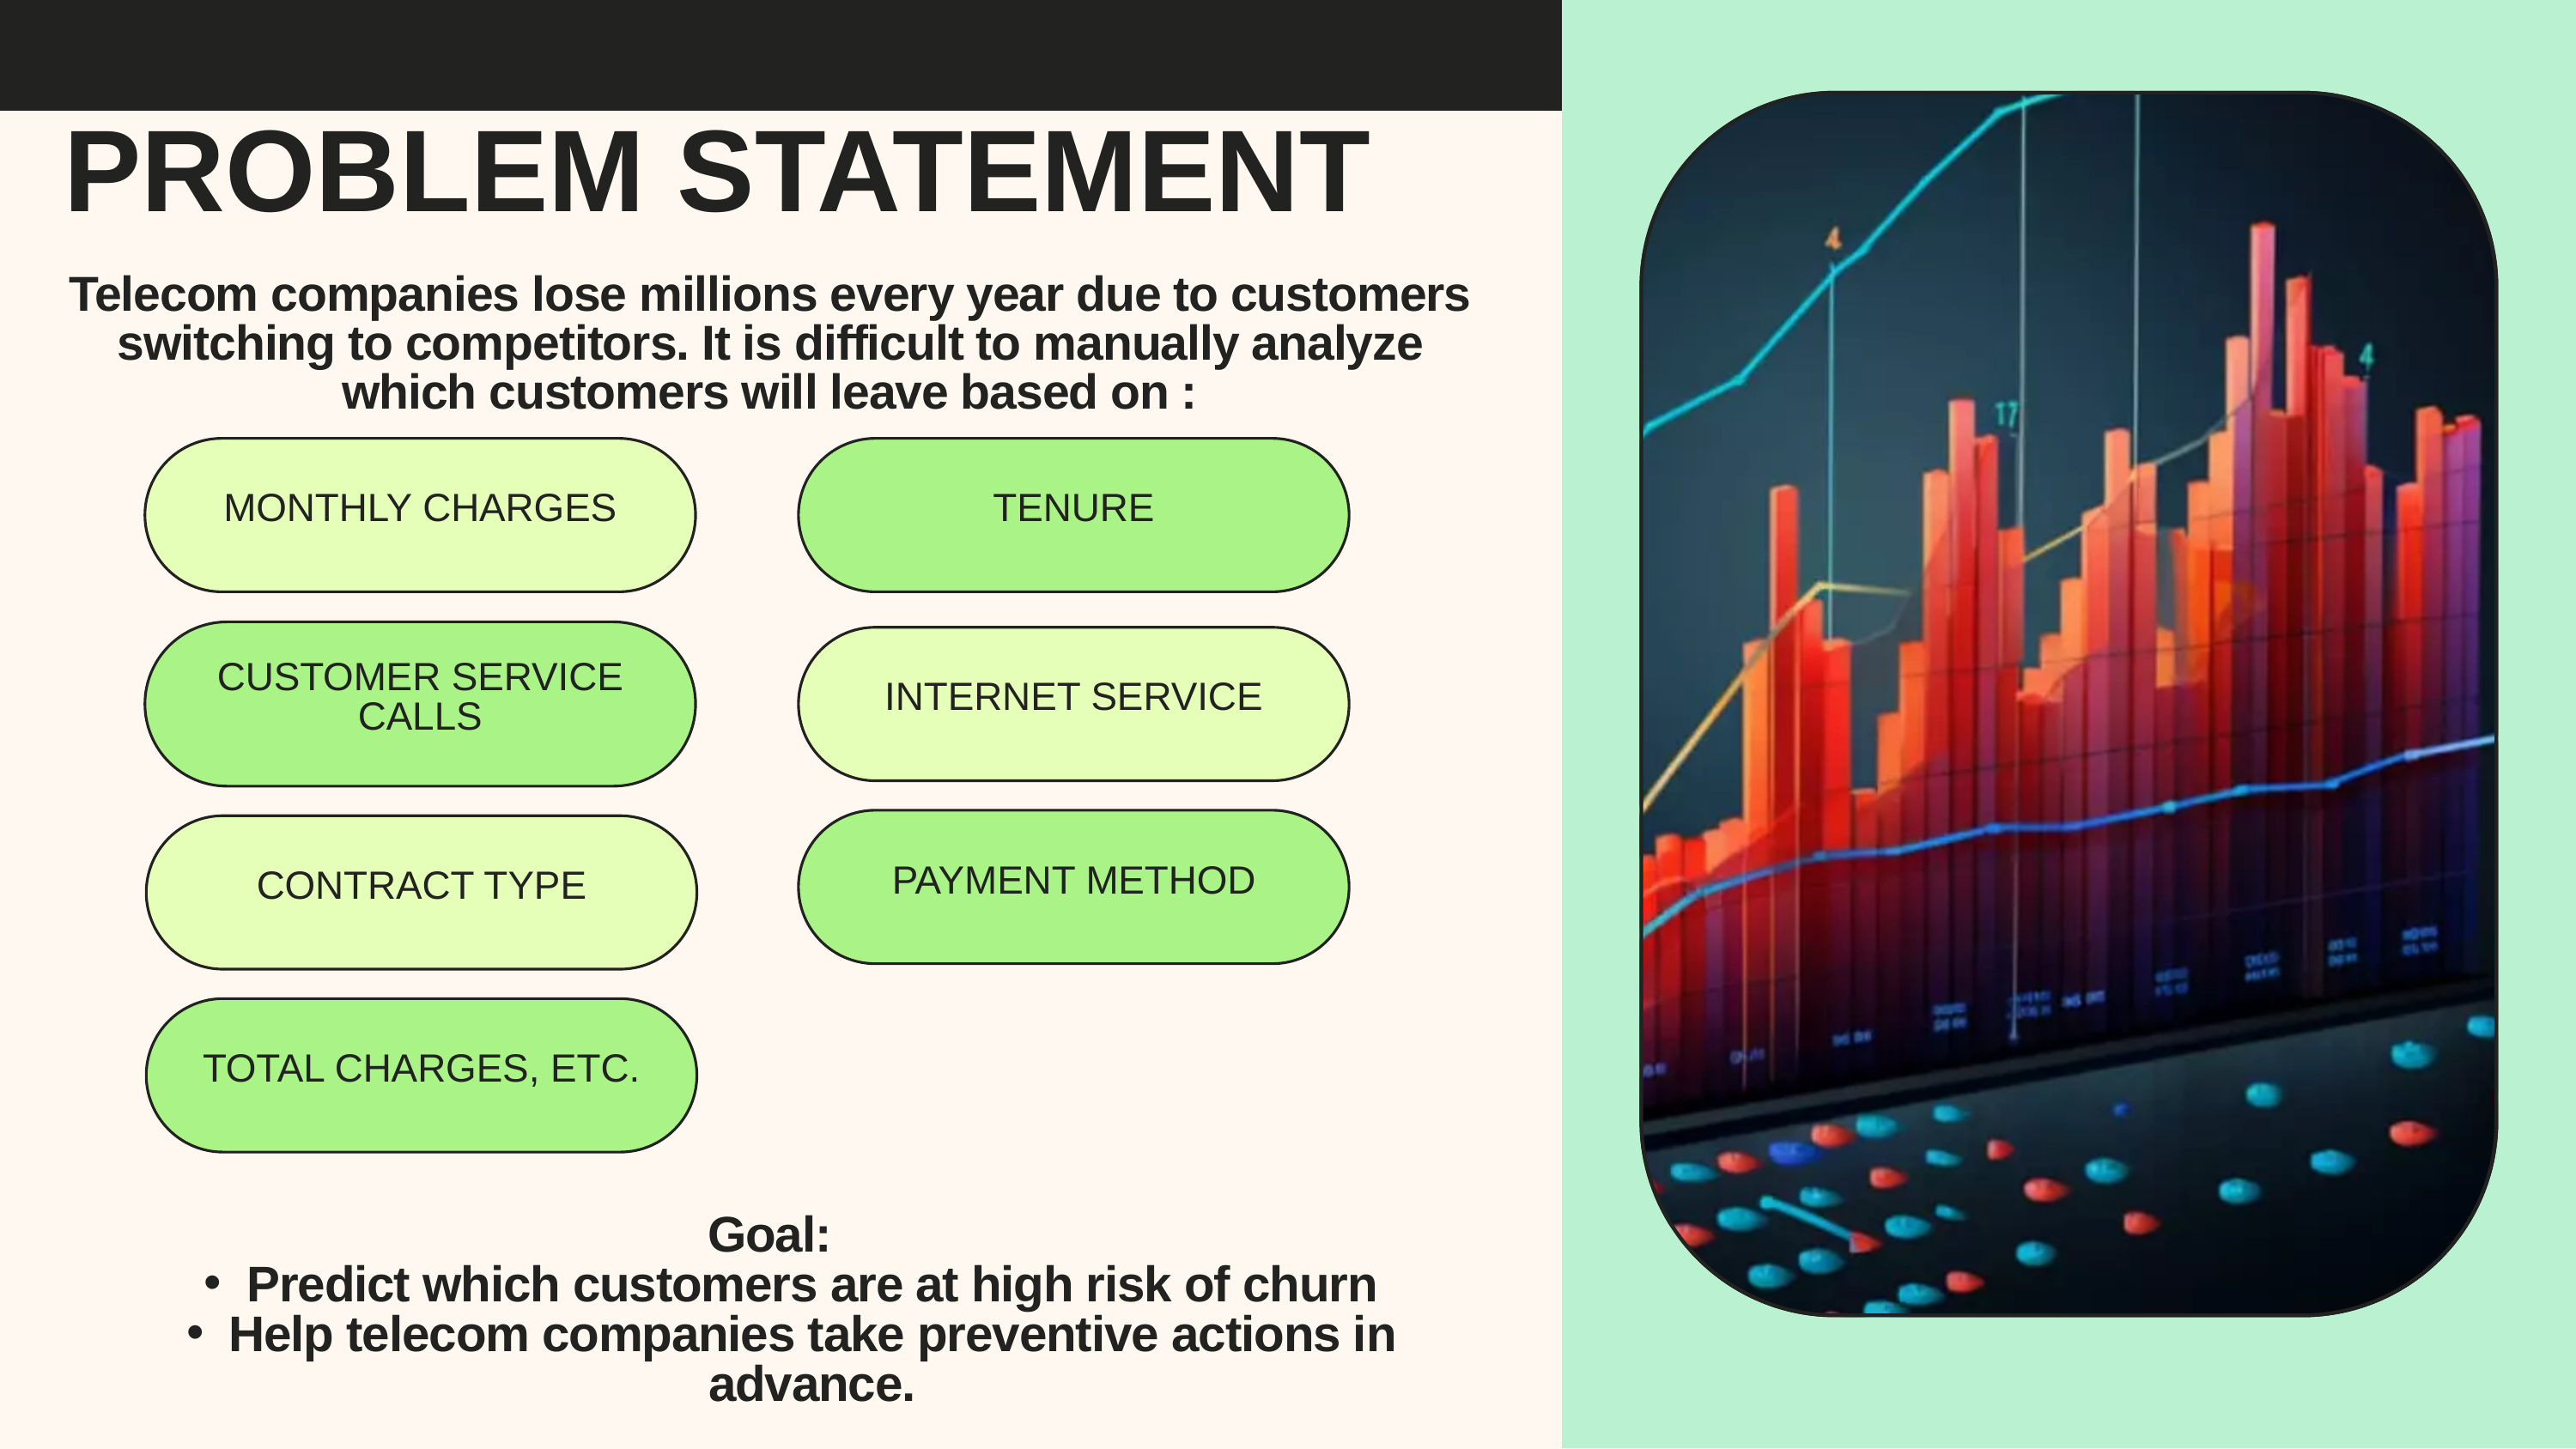

PROBLEM STATEMENT
Telecom companies lose millions every year due to customers switching to competitors. It is difficult to manually analyze which customers will leave based on :

MONTHLY CHARGES

TENURE

CUSTOMER SERVICE CALLS

INTERNET SERVICE

PAYMENT METHOD

CONTRACT TYPE

TOTAL CHARGES, ETC.
Goal:
Predict which customers are at high risk of churn
Help telecom companies take preventive actions in advance.